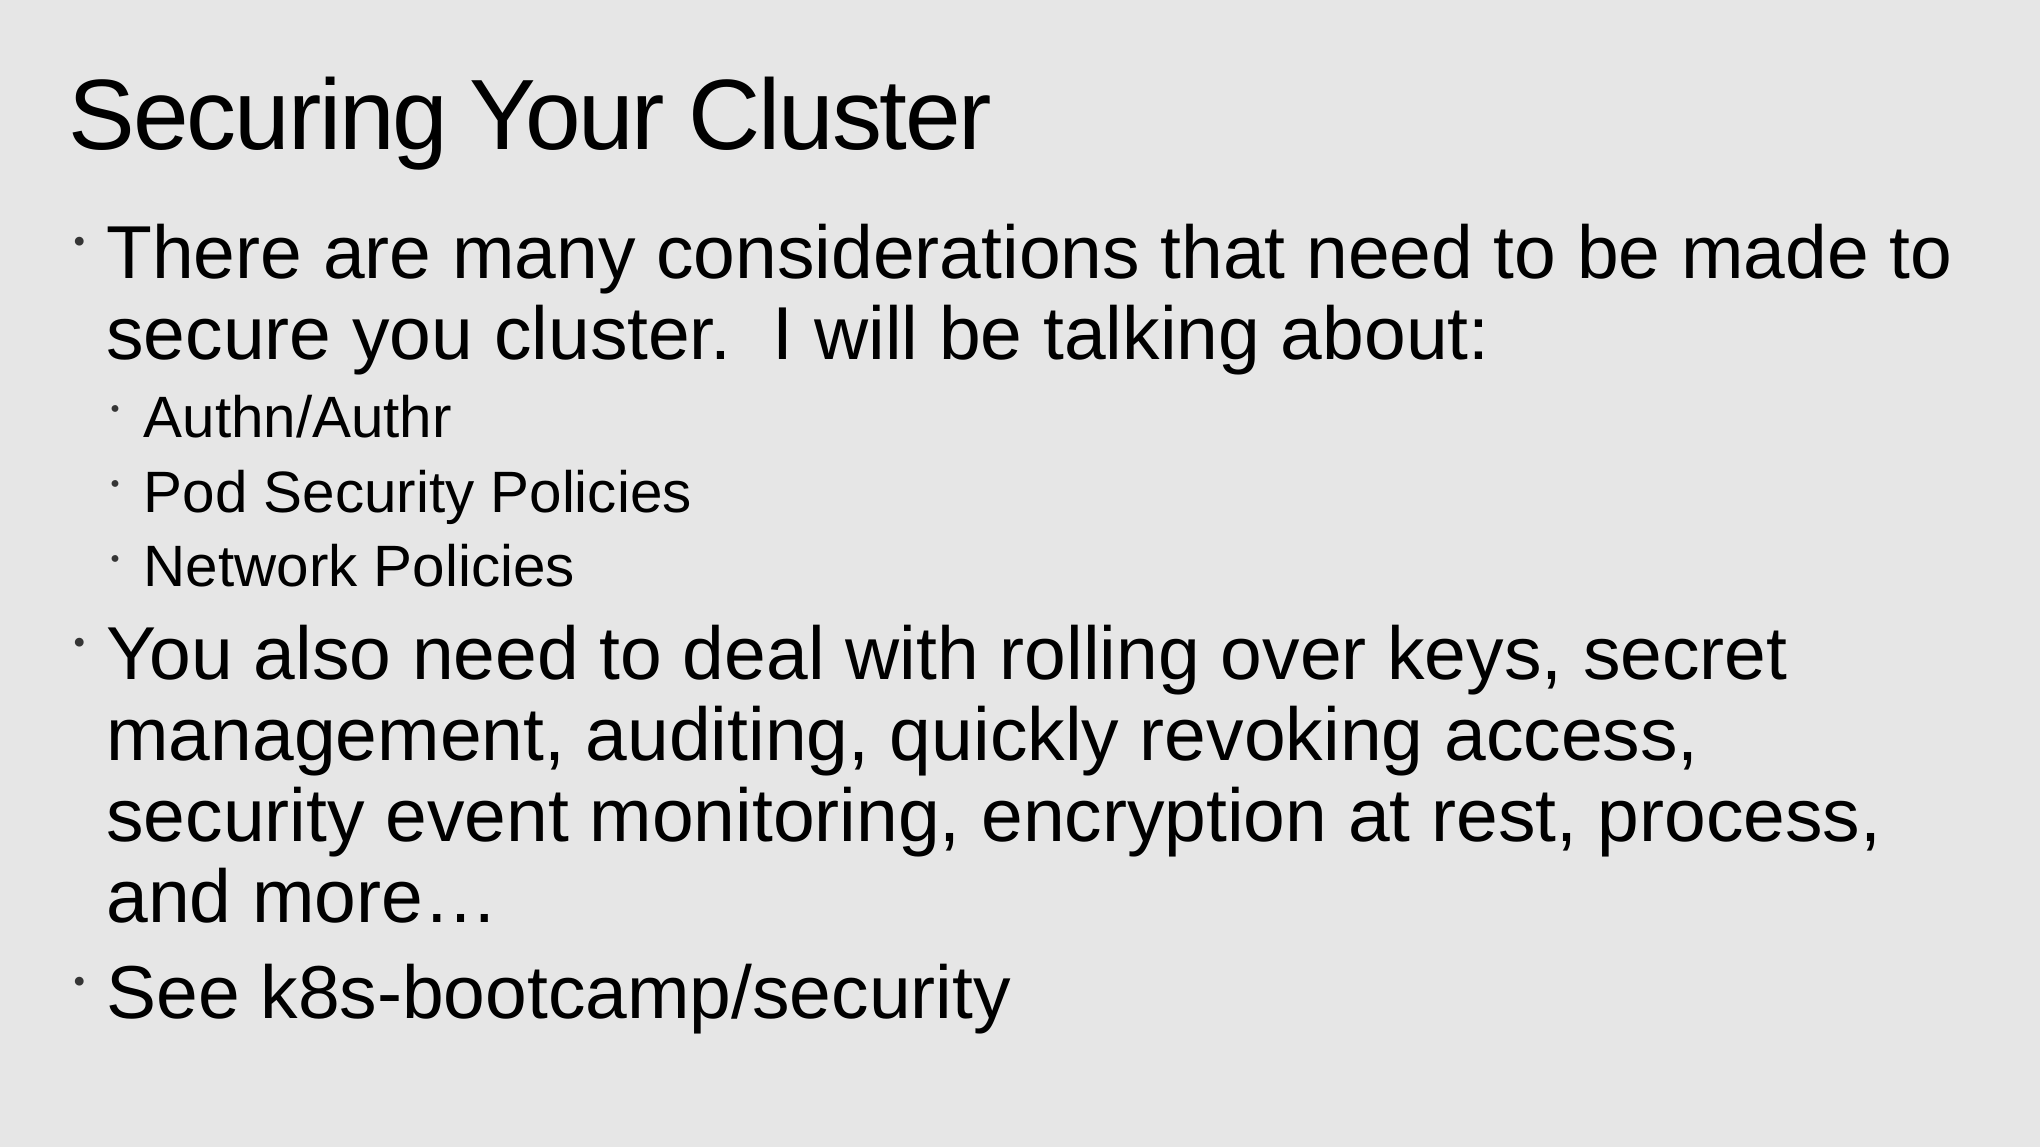

# Securing Your Cluster
There are many considerations that need to be made to secure you cluster.  I will be talking about:
Authn/Authr
Pod Security Policies
Network Policies
You also need to deal with rolling over keys, secret management, auditing, quickly revoking access, security event monitoring, encryption at rest, process, and more…
See k8s-bootcamp/security